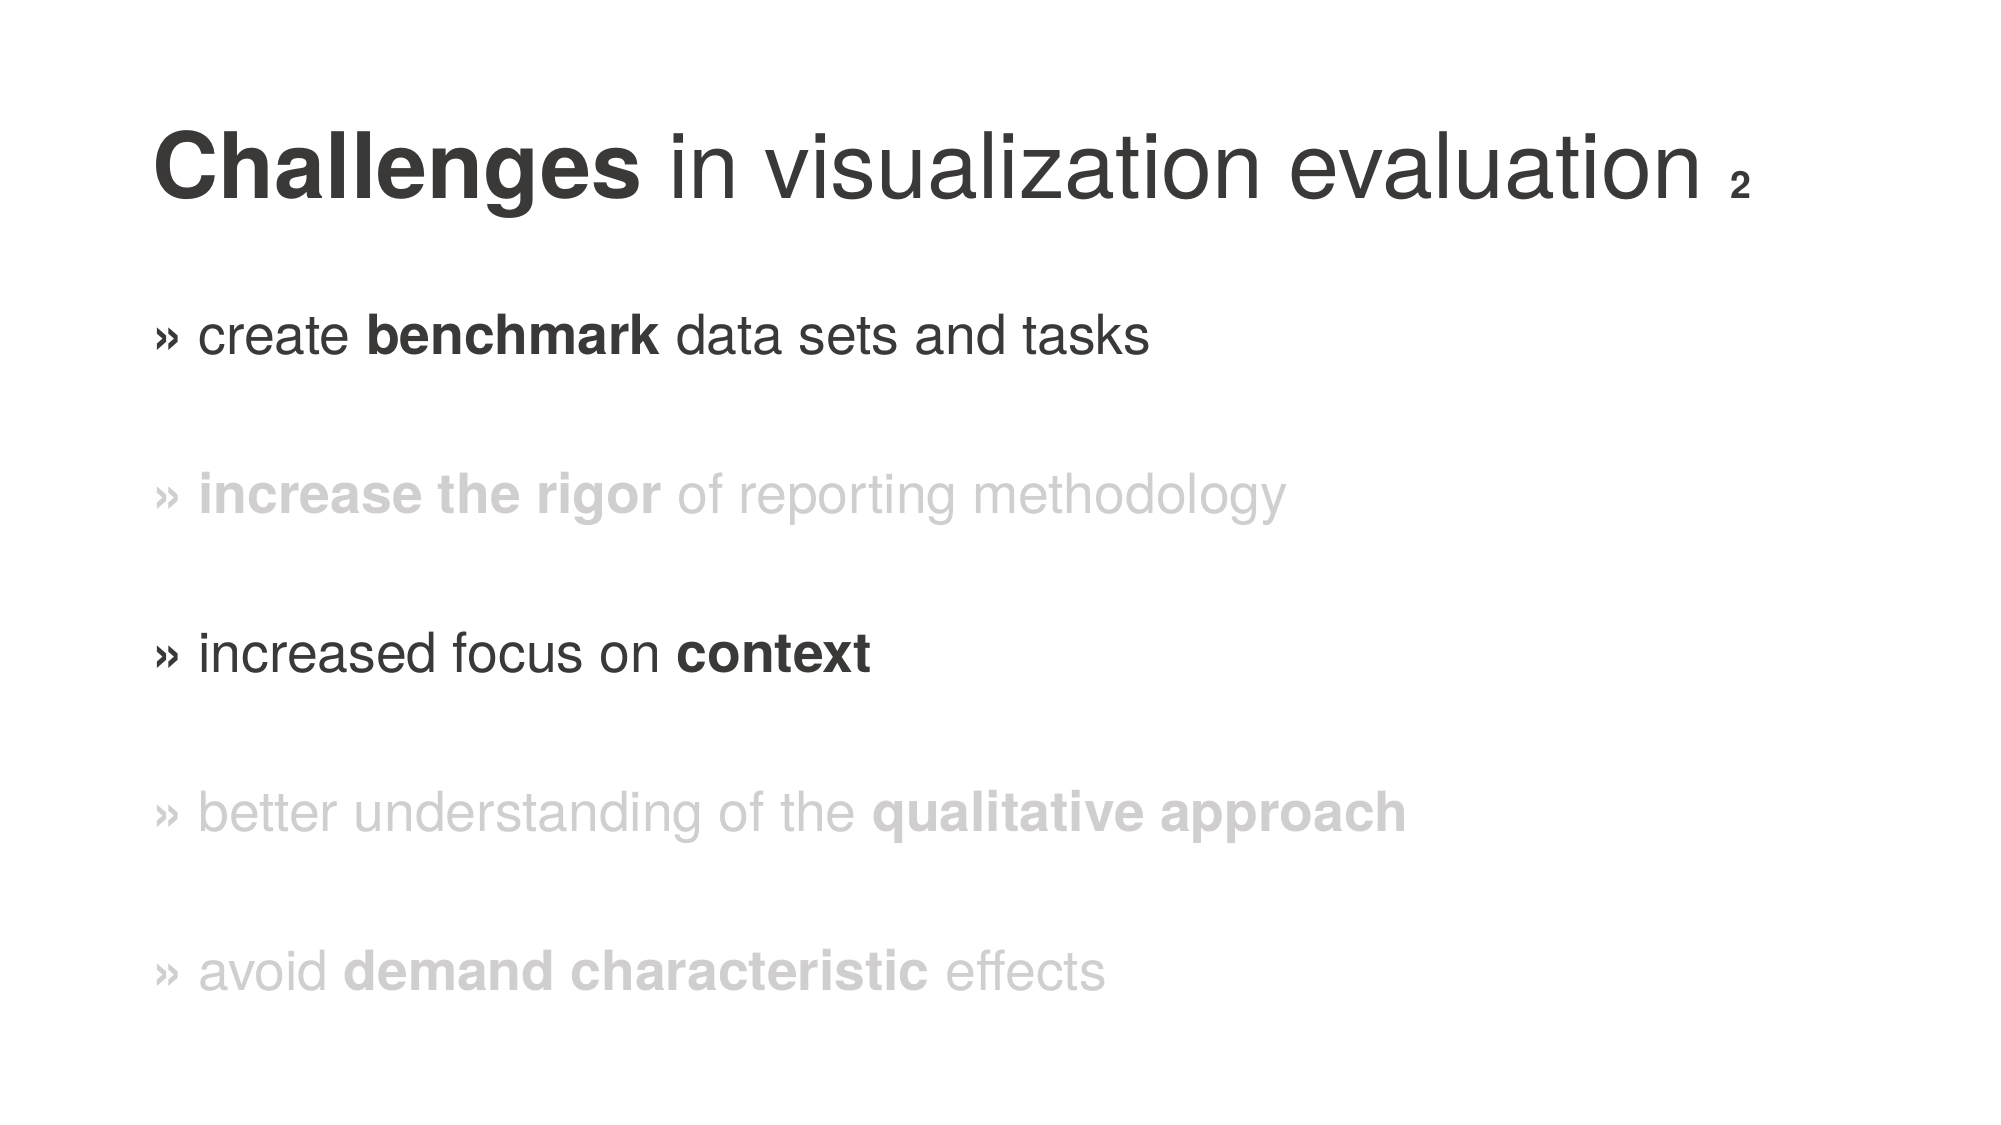

# Challenges in visualization evaluation 2
» create benchmark data sets and tasks

» increase the rigor of reporting methodology

» increased focus on context

» better understanding of the qualitative approach

» avoid demand characteristic effects